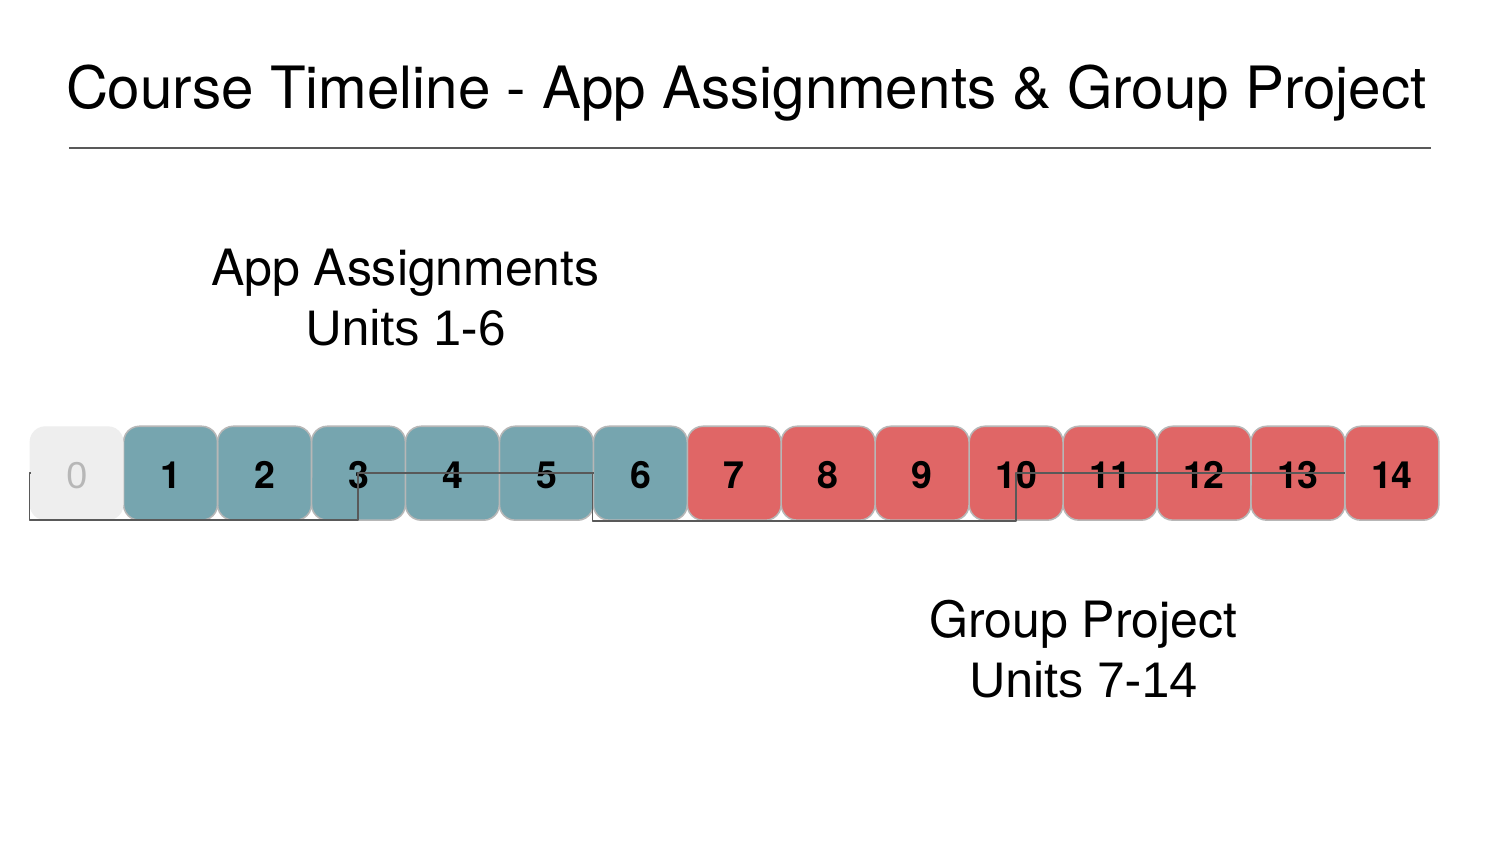

# Course Timeline - App Assignments & Group Project
App Assignments
Units 1-6
0
1
2
3
4
5
6
7
8
9
10
11
12
13
14
Group Project
Units 7-14